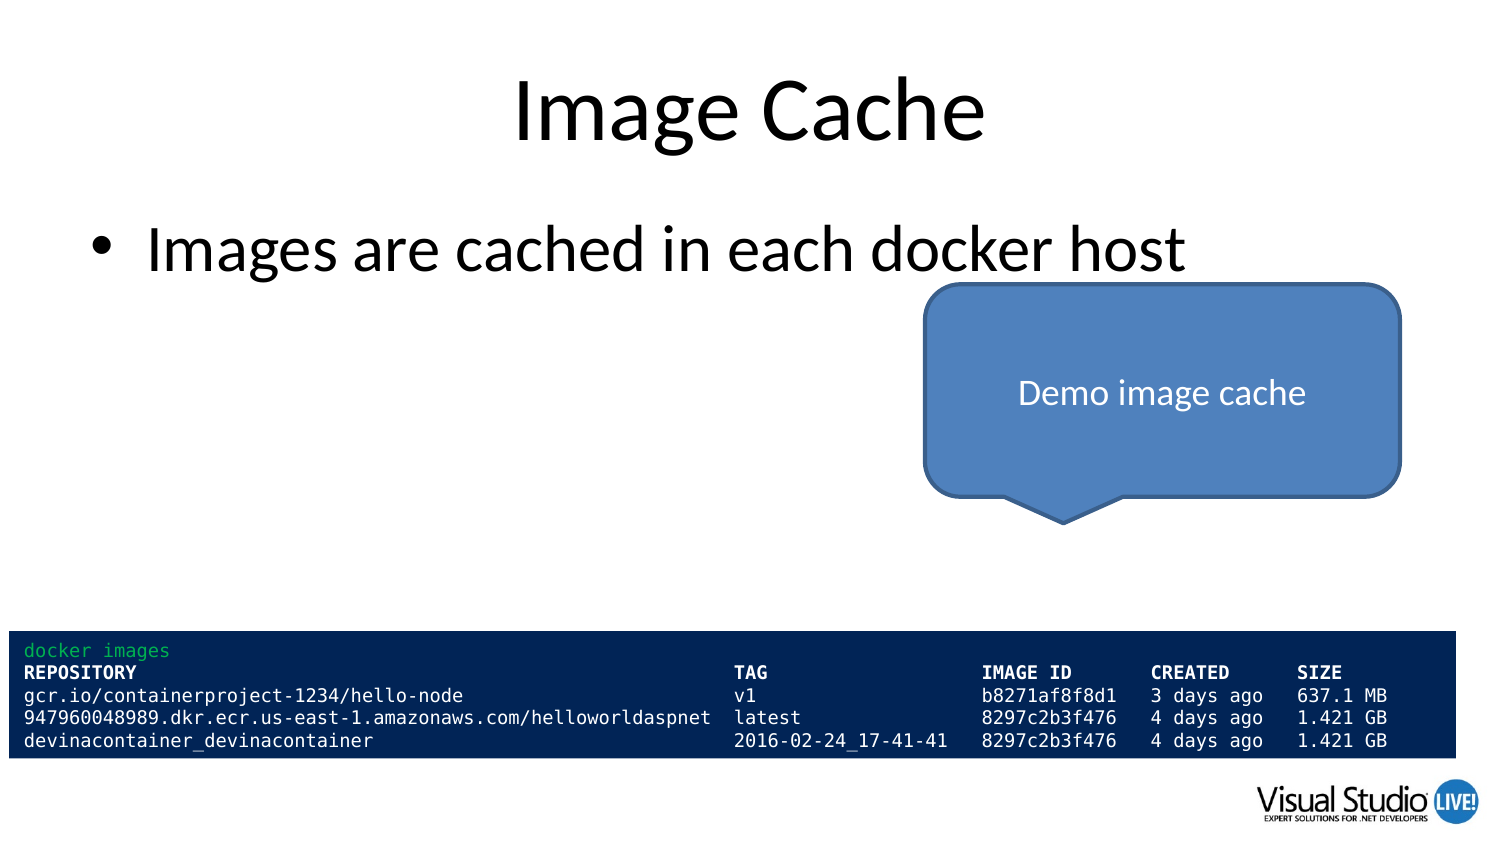

# Image Cache
Images are cached in each docker host
Demo image cache
docker images
REPOSITORY                                                     TAG                   IMAGE ID       CREATED      SIZE
gcr.io/containerproject-1234/hello-node                        v1                    b8271af8f8d1   3 days ago   637.1 MB
947960048989.dkr.ecr.us-east-1.amazonaws.com/helloworldaspnet  latest                8297c2b3f476   4 days ago   1.421 GB
devinacontainer_devinacontainer                                2016-02-24_17-41-41   8297c2b3f476   4 days ago   1.421 GB